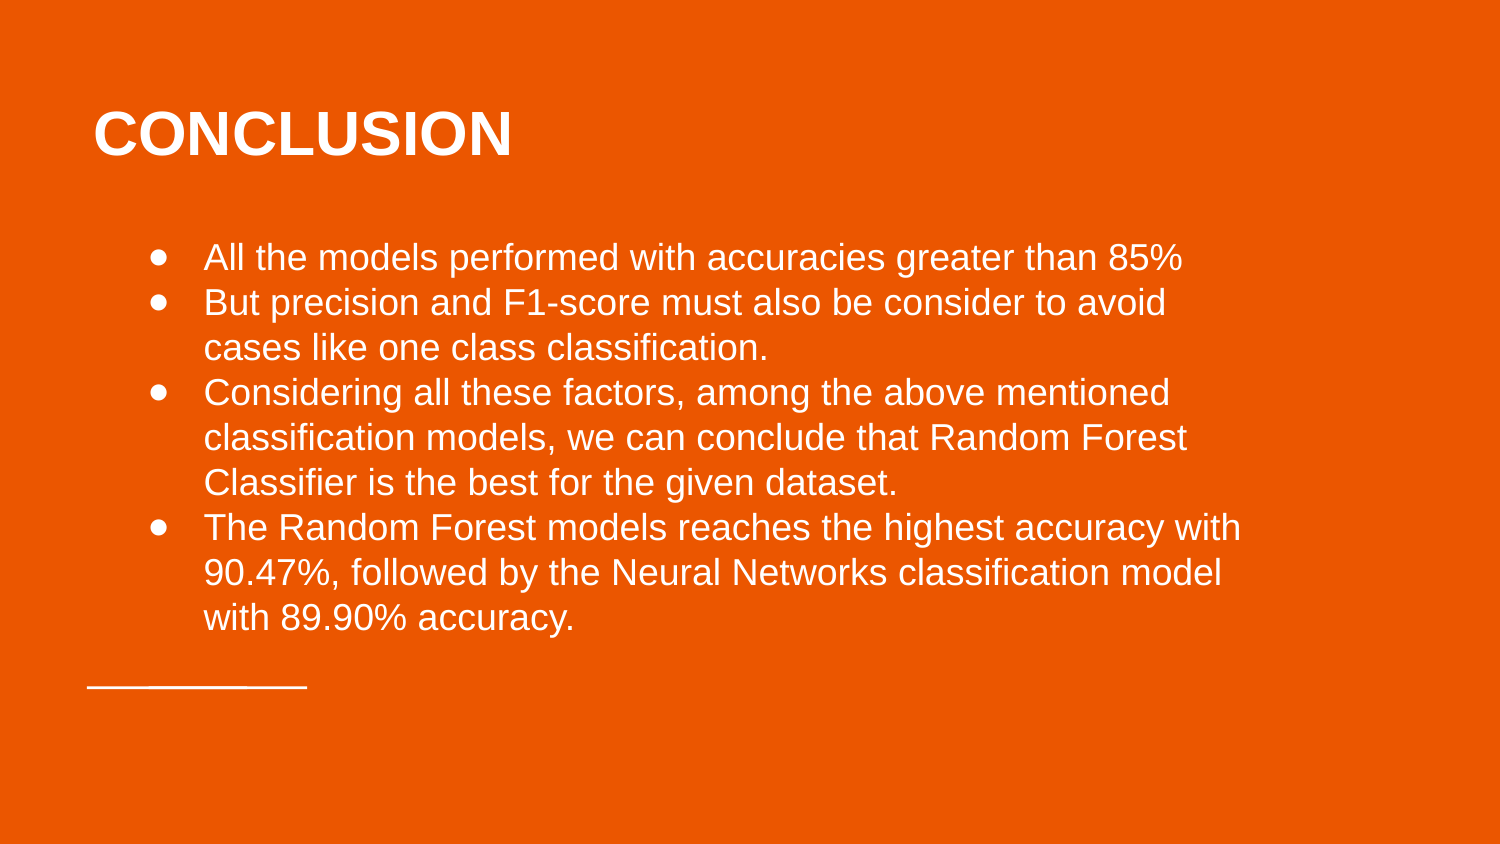

# CONCLUSION

All the models performed with accuracies greater than 85%
But precision and F1-score must also be consider to avoid cases like one class classification.
Considering all these factors, among the above mentioned classification models, we can conclude that Random Forest Classifier is the best for the given dataset.
The Random Forest models reaches the highest accuracy with 90.47%, followed by the Neural Networks classification model with 89.90% accuracy.